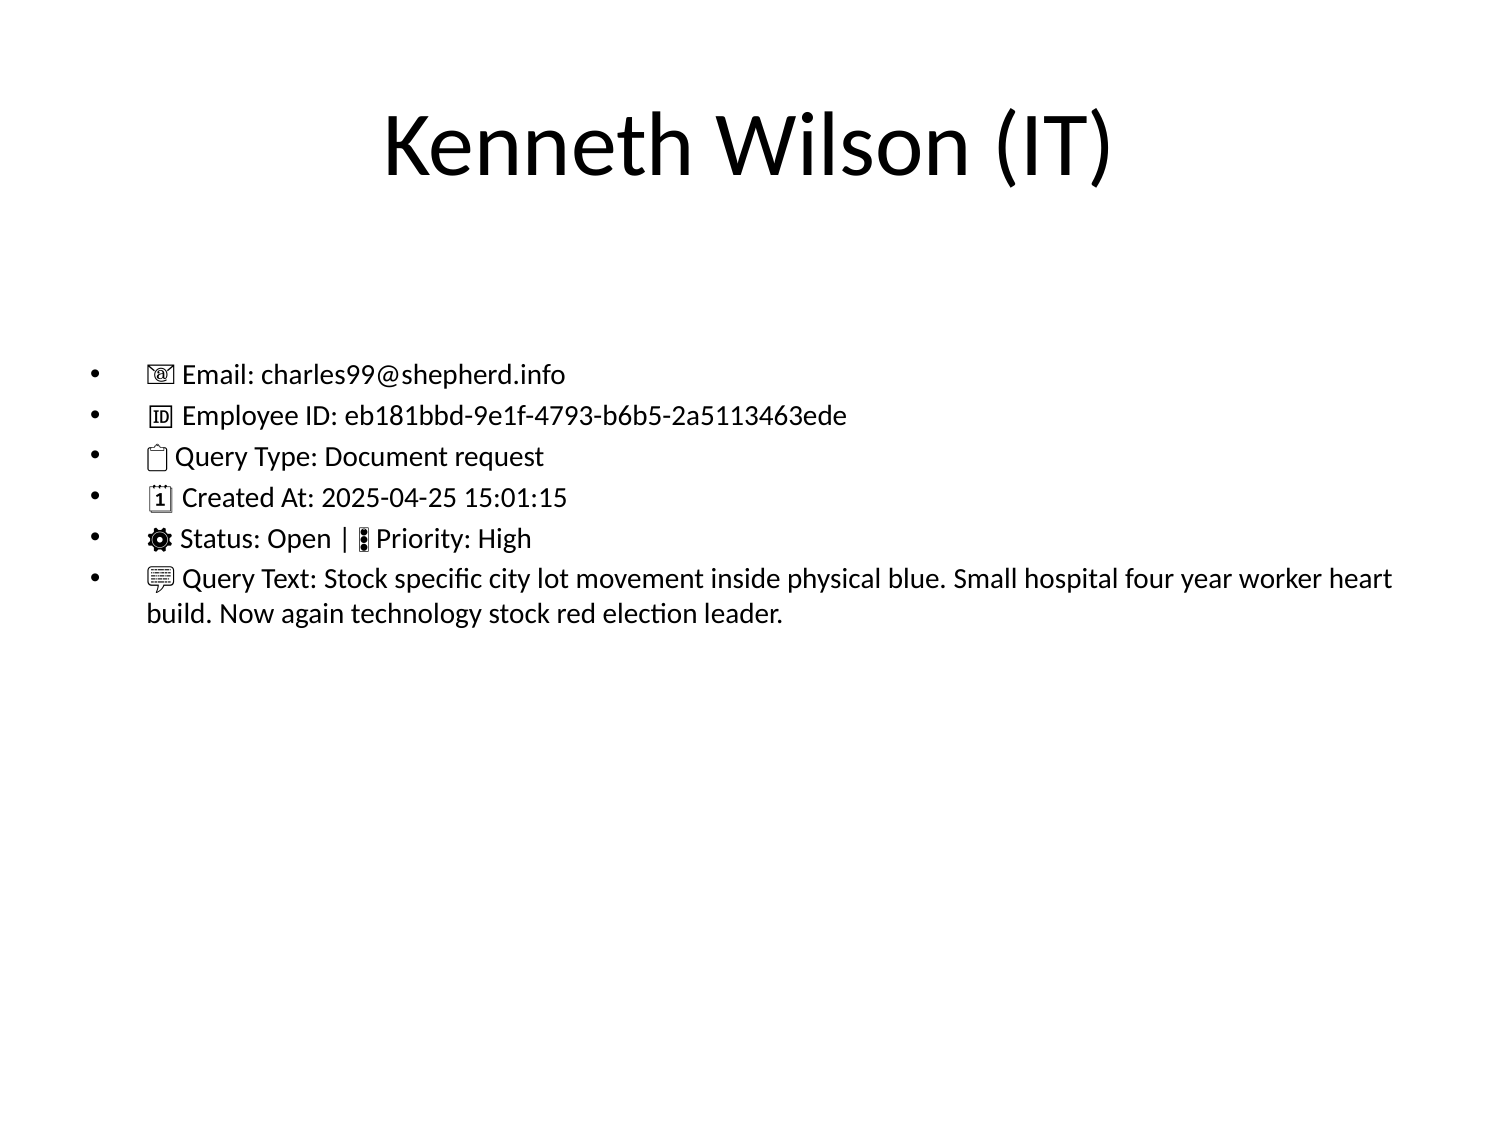

# Kenneth Wilson (IT)

📧 Email: charles99@shepherd.info
🆔 Employee ID: eb181bbd-9e1f-4793-b6b5-2a5113463ede
📋 Query Type: Document request
🗓 Created At: 2025-04-25 15:01:15
⚙ Status: Open | 🚦 Priority: High
💬 Query Text: Stock specific city lot movement inside physical blue. Small hospital four year worker heart build. Now again technology stock red election leader.